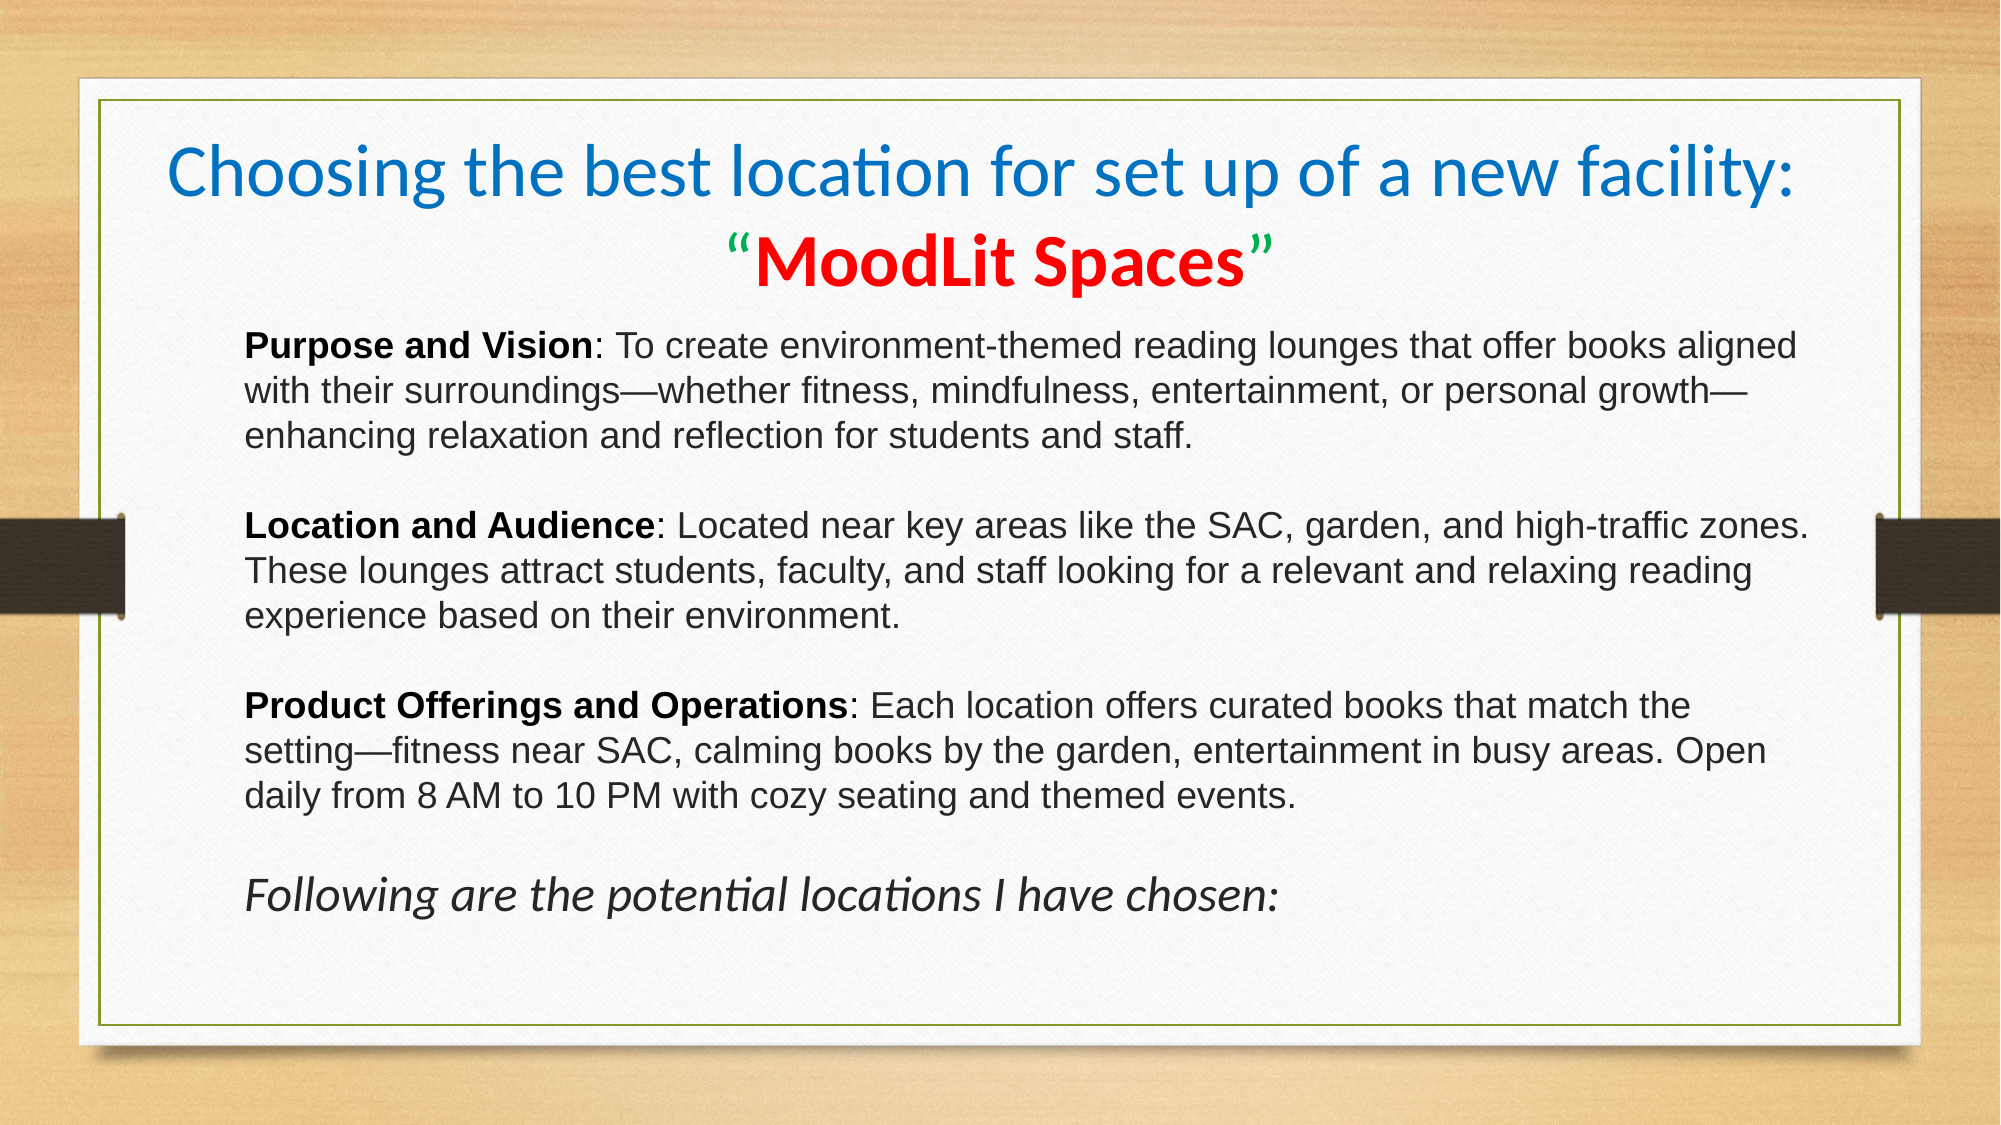

Choosing the best location for set up of a new facility:
“MoodLit Spaces”
Purpose and Vision: To create environment-themed reading lounges that offer books aligned with their surroundings—whether fitness, mindfulness, entertainment, or personal growth—enhancing relaxation and reflection for students and staff.
Location and Audience: Located near key areas like the SAC, garden, and high-traffic zones. These lounges attract students, faculty, and staff looking for a relevant and relaxing reading experience based on their environment.

Product Offerings and Operations: Each location offers curated books that match the setting—fitness near SAC, calming books by the garden, entertainment in busy areas. Open daily from 8 AM to 10 PM with cozy seating and themed events.

Following are the potential locations I have chosen: